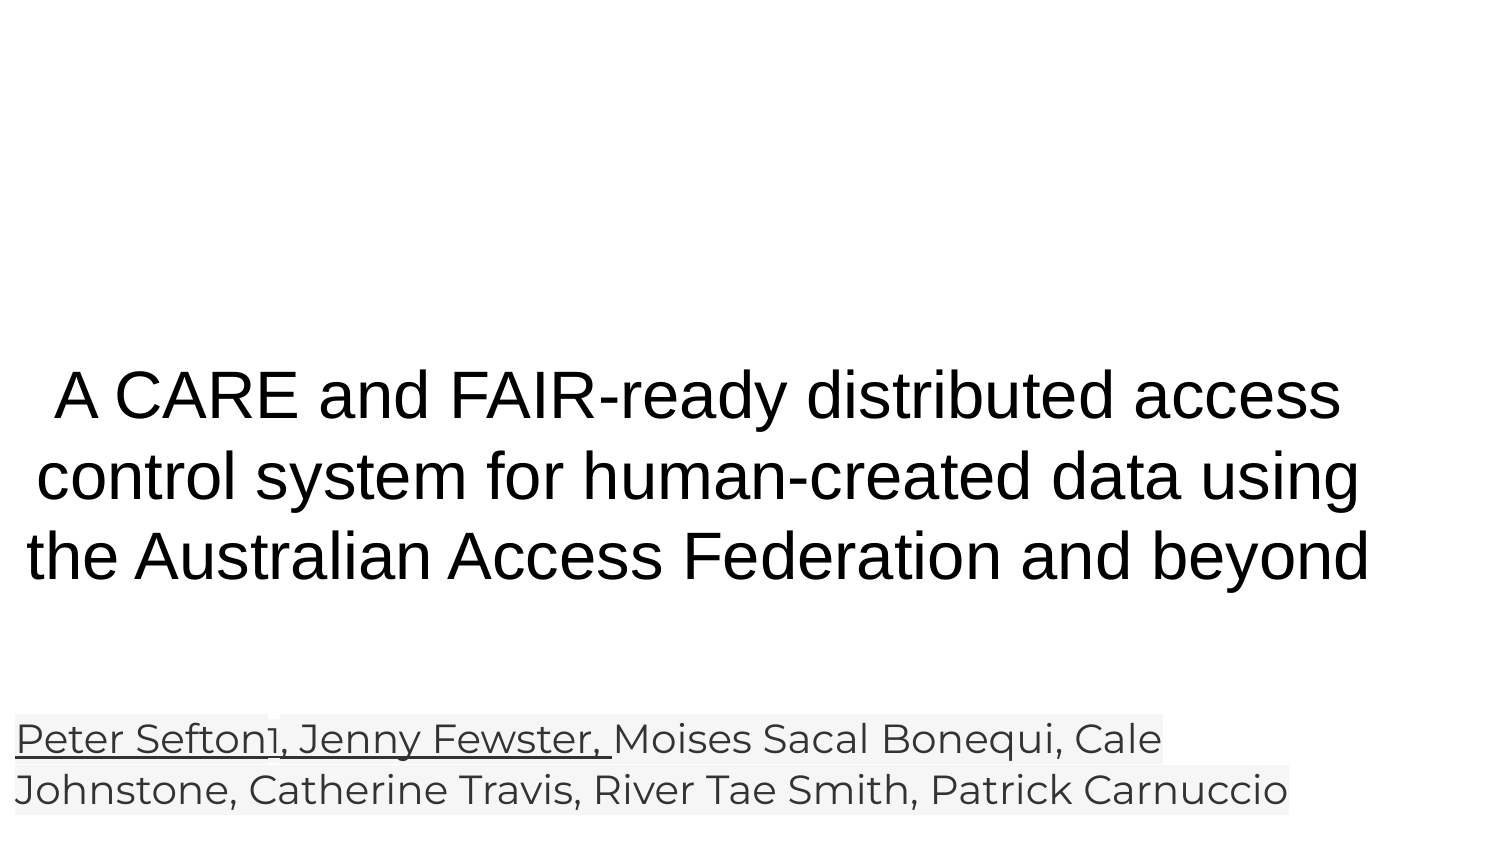

# A CARE and FAIR-ready distributed access control system for human-created data using the Australian Access Federation and beyond
Peter Sefton1, Jenny Fewster, Moises Sacal Bonequi, Cale Johnstone, Catherine Travis, River Tae Smith, Patrick Carnuccio